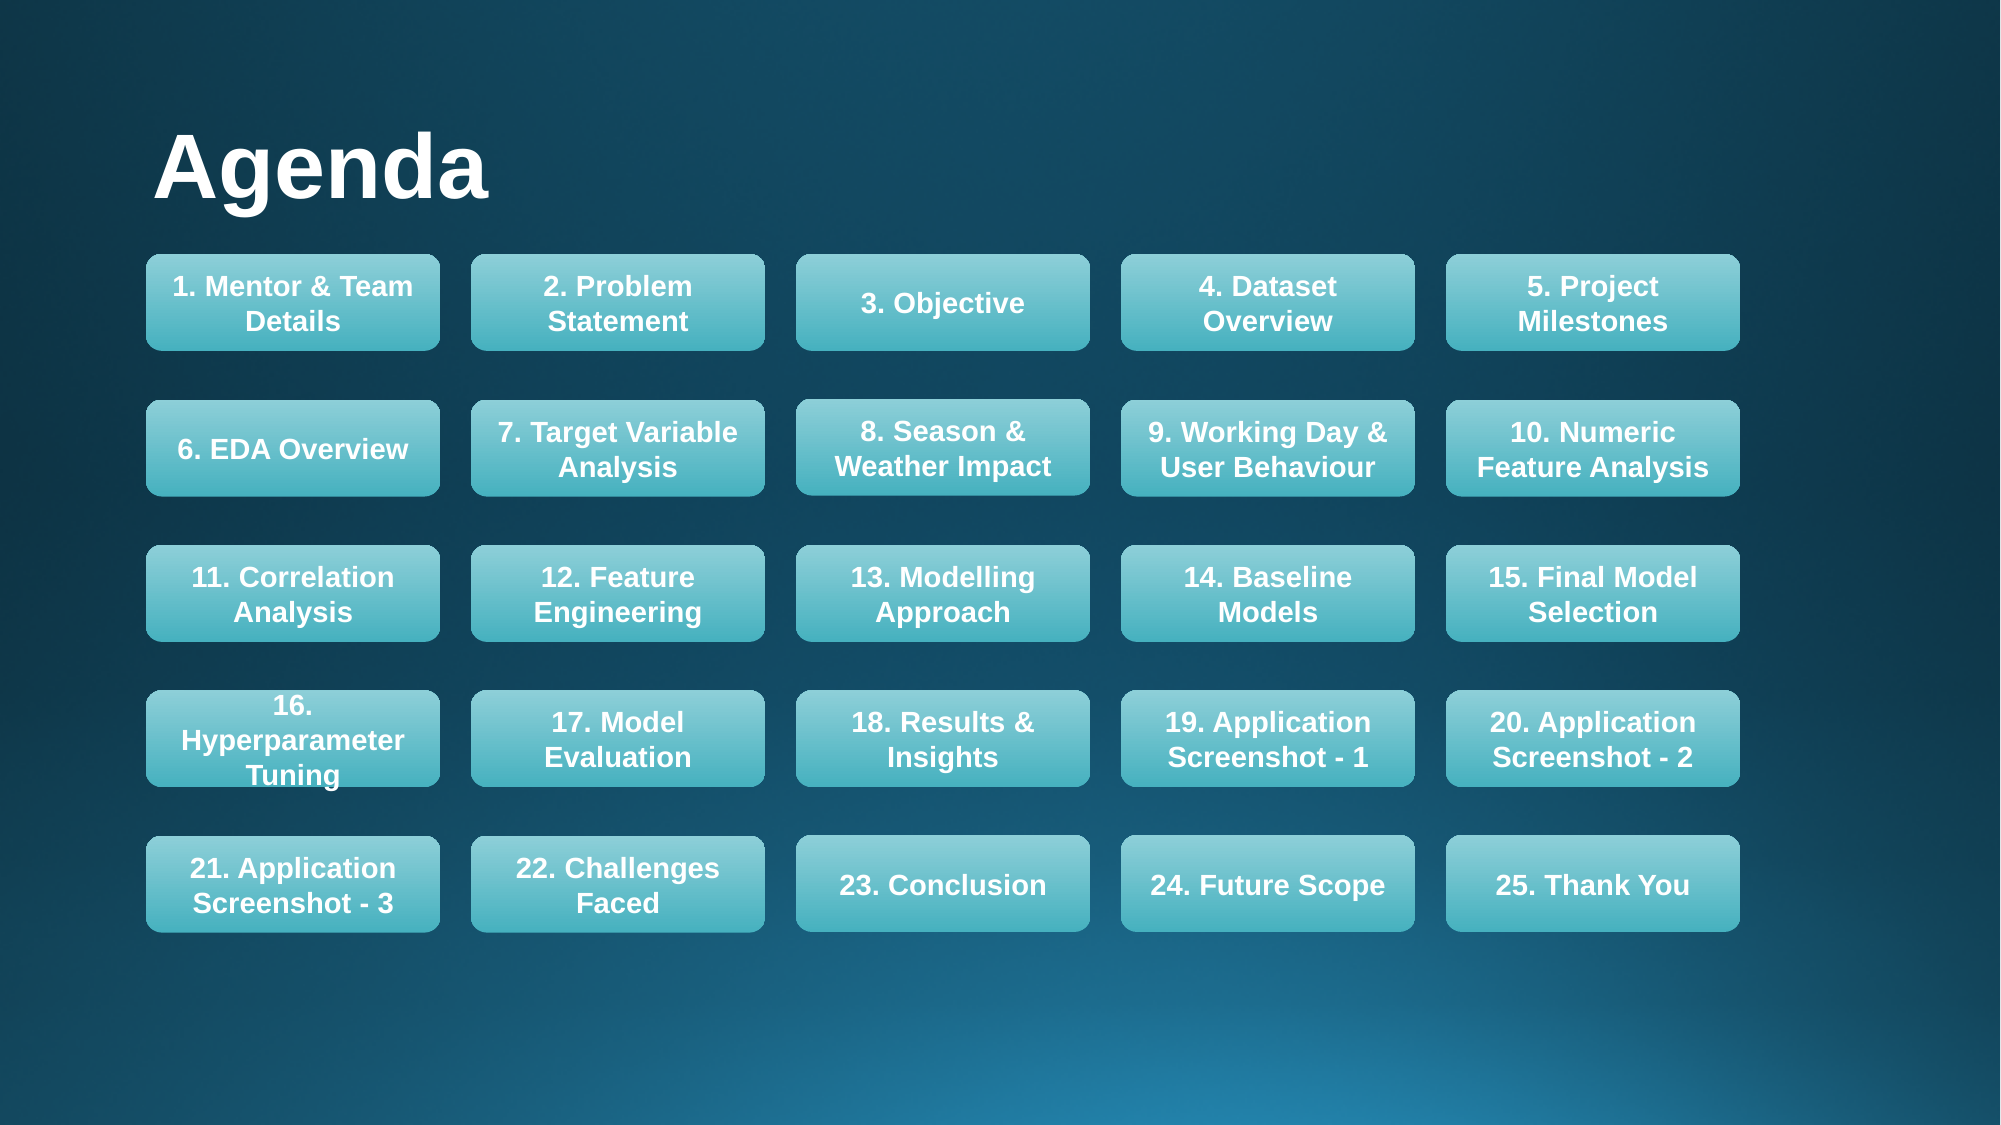

# Agenda
1. Mentor & Team Details
2. Problem Statement
3. Objective
4. Dataset Overview
5. Project Milestones
8. Season & Weather Impact
6. EDA Overview
7. Target Variable Analysis
9. Working Day & User Behaviour
10. Numeric Feature Analysis
11. Correlation Analysis
12. Feature Engineering
13. Modelling Approach
14. Baseline Models
15. Final Model Selection
16. Hyperparameter Tuning
17. Model Evaluation
18. Results & Insights
19. Application Screenshot - 1
20. Application Screenshot - 2
23. Conclusion
24. Future Scope
25. Thank You
21. Application Screenshot - 3
22. Challenges Faced